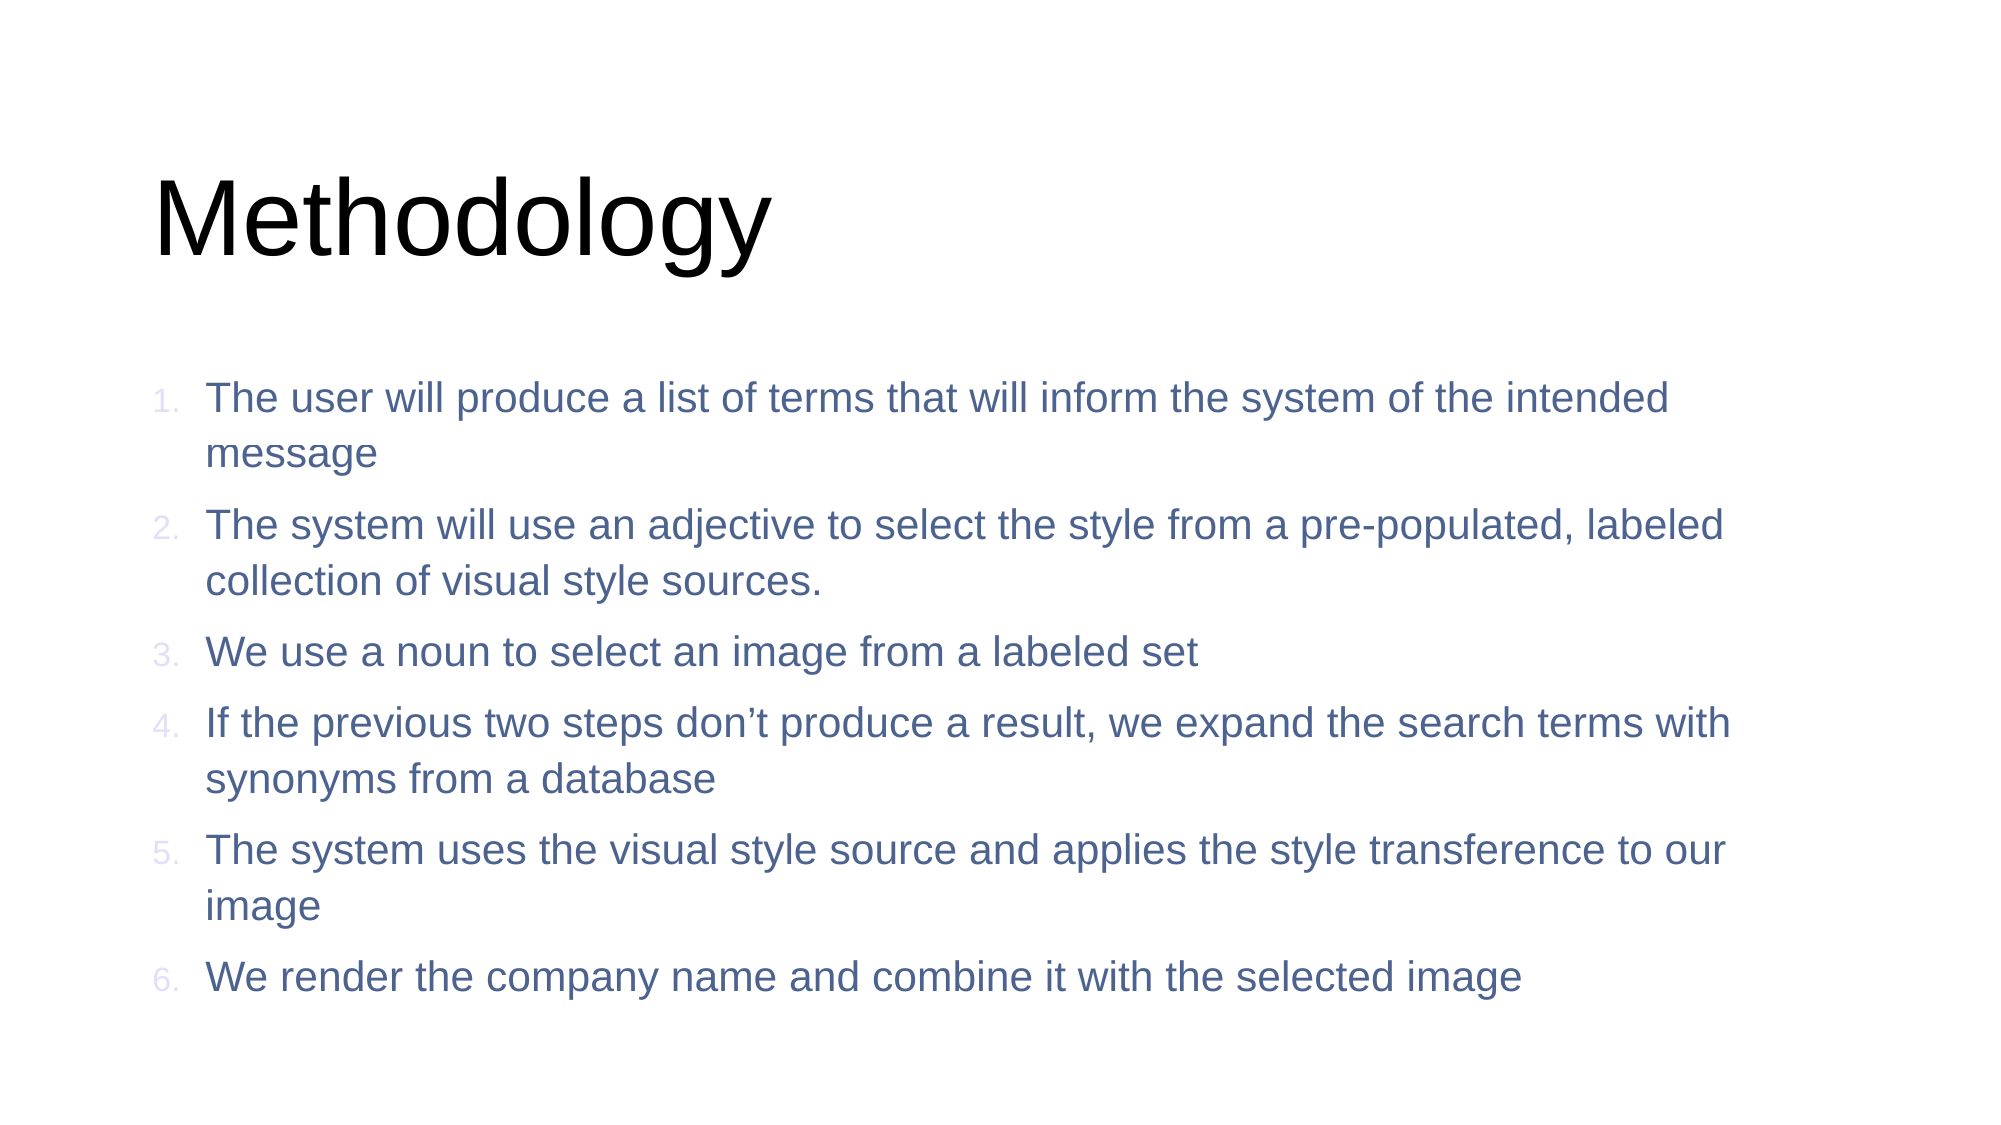

# Methodology
The user will produce a list of terms that will inform the system of the intended message
The system will use an adjective to select the style from a pre-populated, labeled collection of visual style sources.
We use a noun to select an image from a labeled set
If the previous two steps don’t produce a result, we expand the search terms with synonyms from a database
The system uses the visual style source and applies the style transference to our image
We render the company name and combine it with the selected image